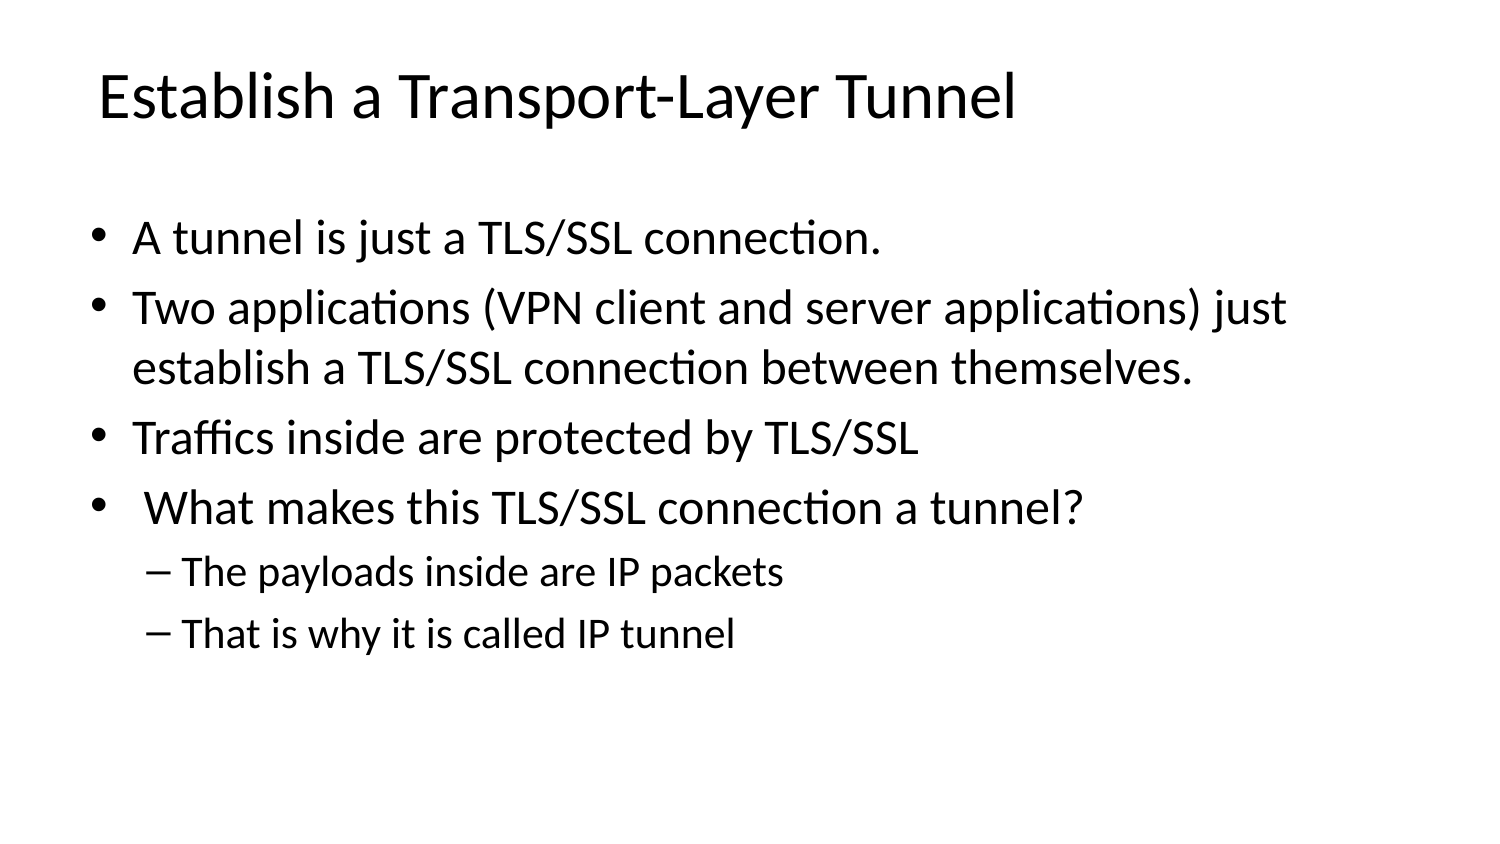

# Establish a Transport-Layer Tunnel
A tunnel is just a TLS/SSL connection.
Two applications (VPN client and server applications) just establish a TLS/SSL connection between themselves.
Traffics inside are protected by TLS/SSL
 What makes this TLS/SSL connection a tunnel?
The payloads inside are IP packets
That is why it is called IP tunnel